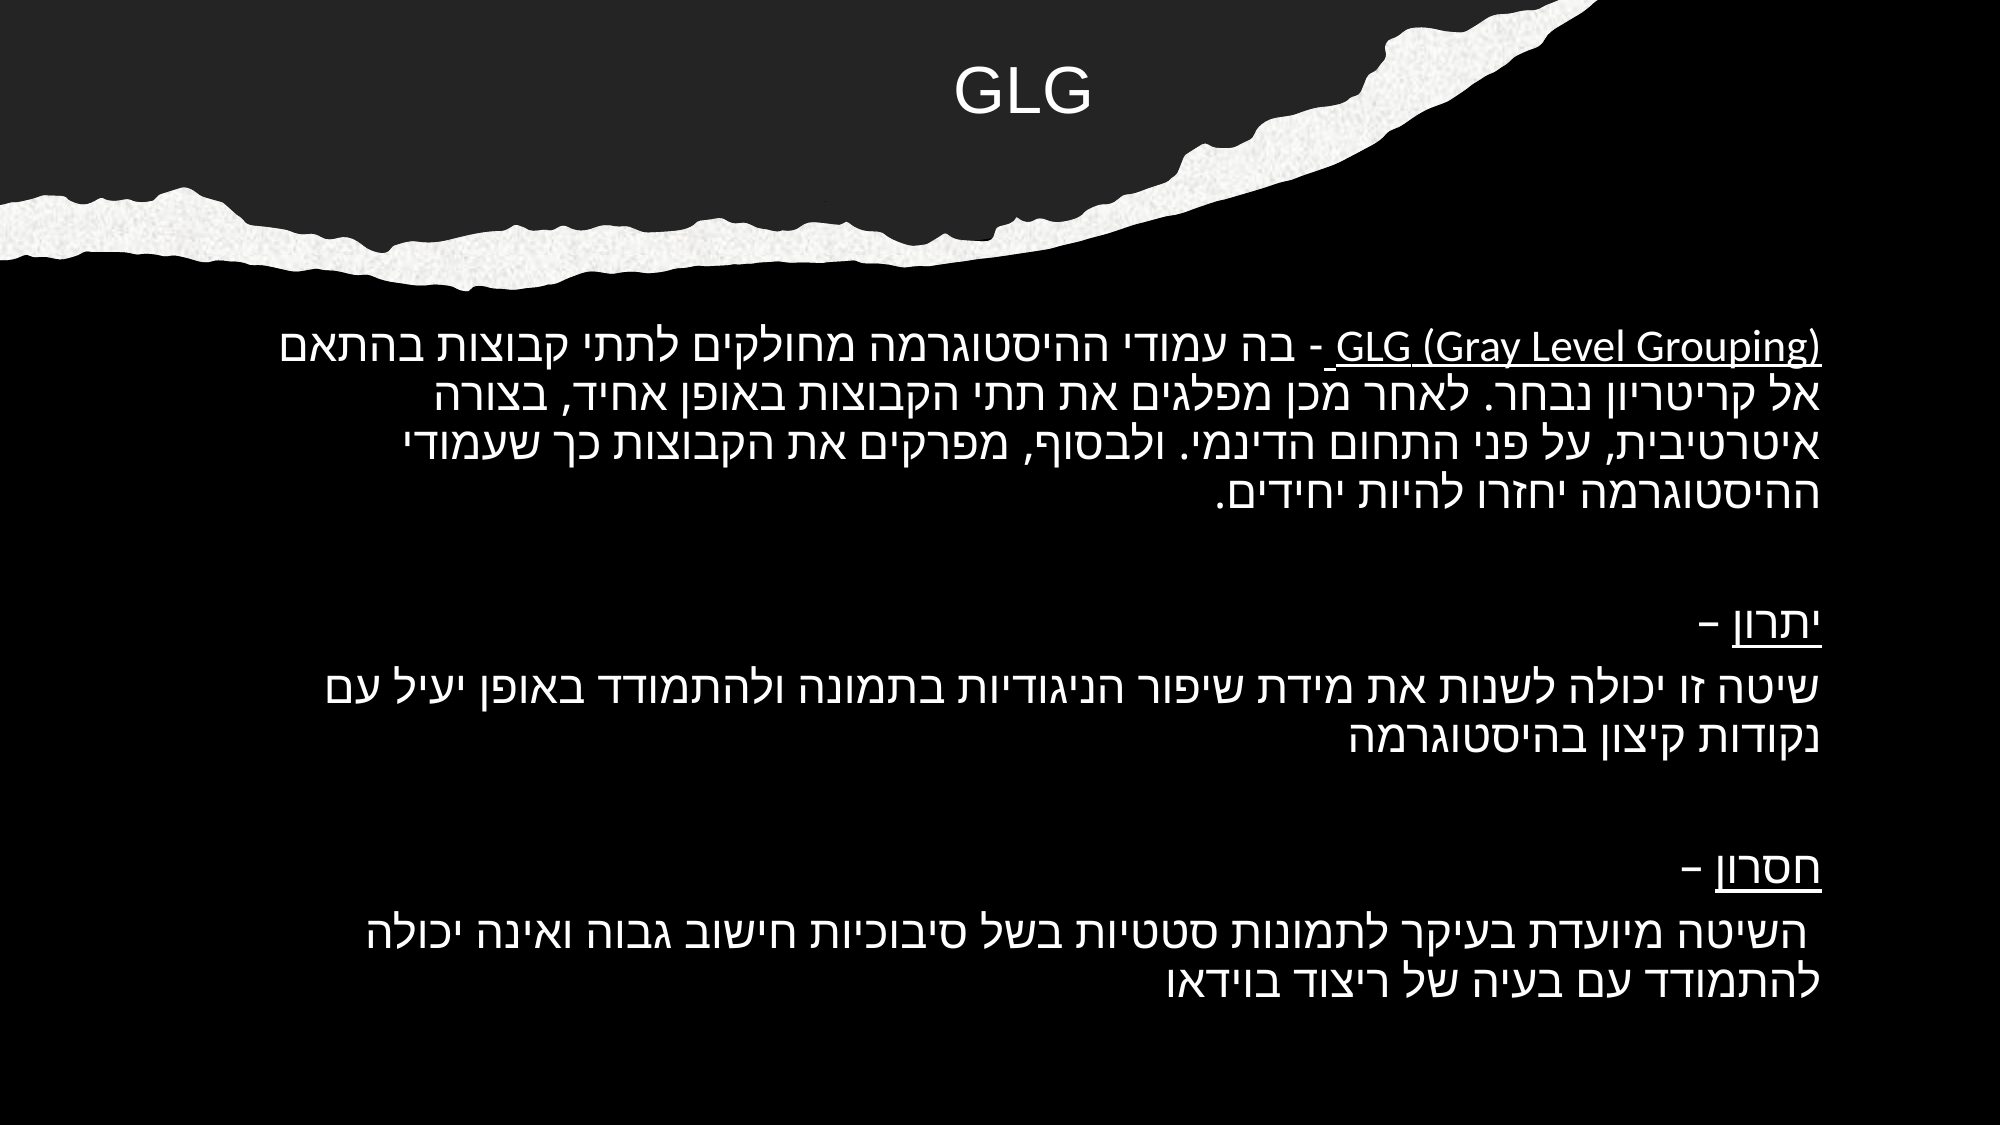

GLG

GLG (Gray Level Grouping) - בה עמודי ההיסטוגרמה מחולקים לתתי קבוצות בהתאם אל קריטריון נבחר. לאחר מכן מפלגים את תתי הקבוצות באופן אחיד, בצורה איטרטיבית, על פני התחום הדינמי. ולבסוף, מפרקים את הקבוצות כך שעמודי ההיסטוגרמה יחזרו להיות יחידים.

יתרון –
שיטה זו יכולה לשנות את מידת שיפור הניגודיות בתמונה ולהתמודד באופן יעיל עם נקודות קיצון בהיסטוגרמה

חסרון –
 השיטה מיועדת בעיקר לתמונות סטטיות בשל סיבוכיות חישוב גבוה ואינה יכולה להתמודד עם בעיה של ריצוד בוידאו